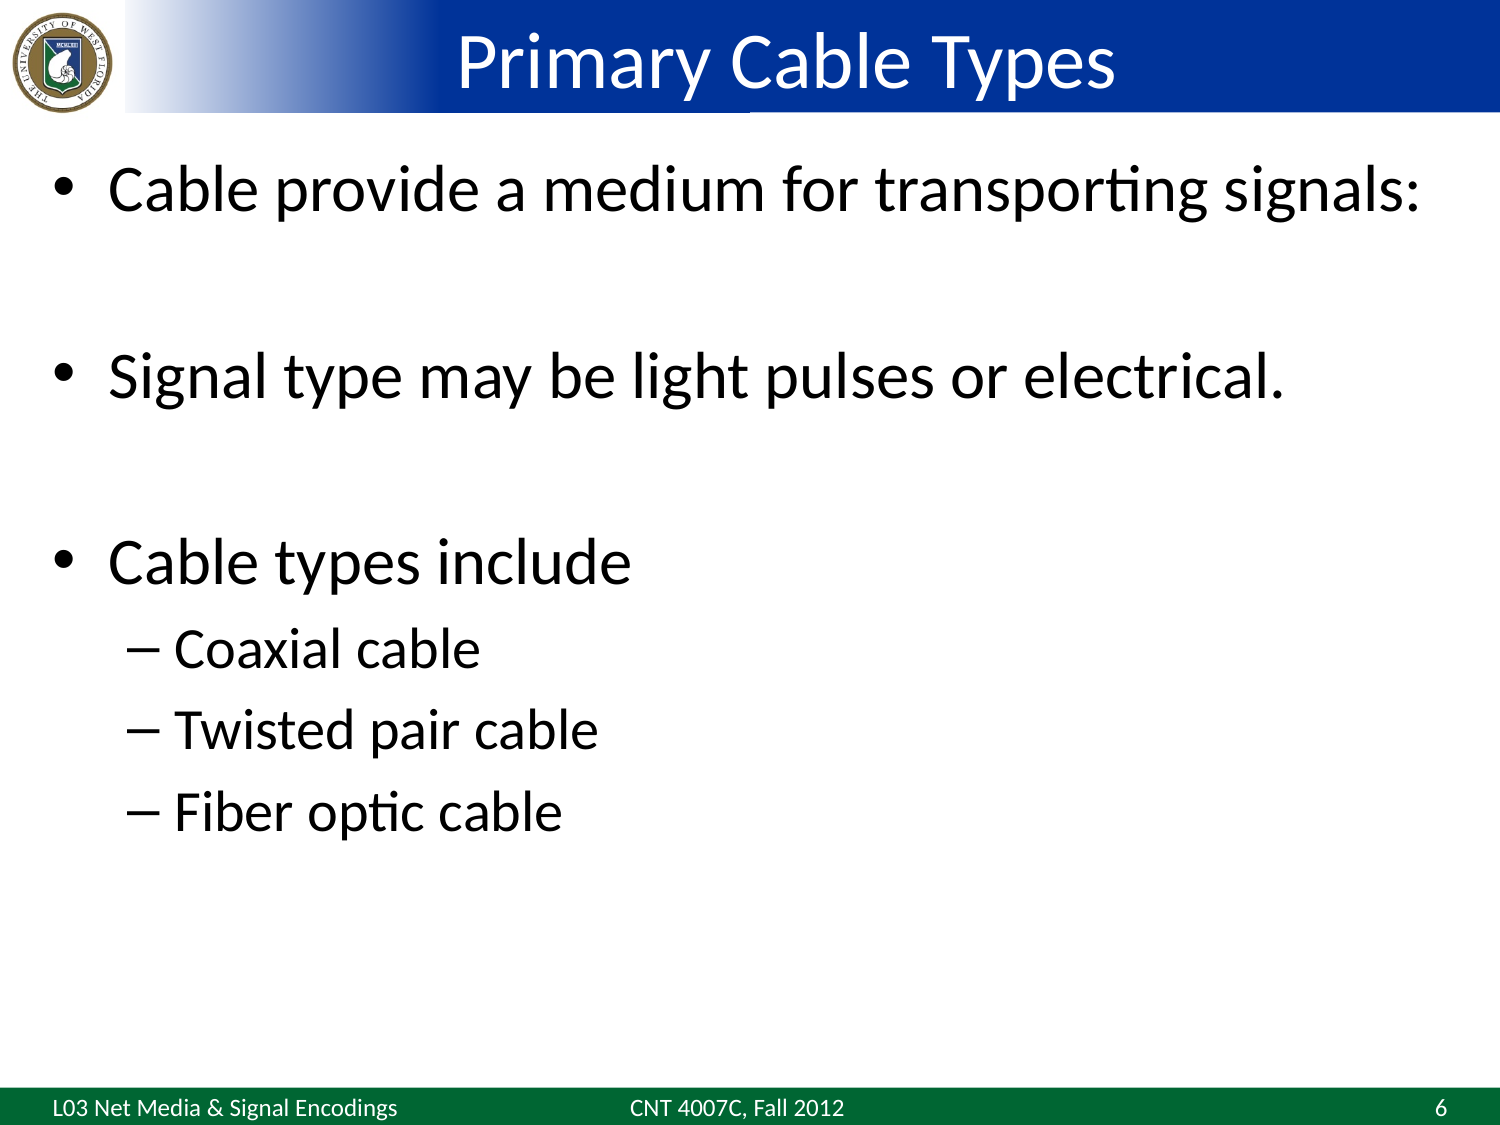

# Primary Cable Types
Cable provide a medium for transporting signals:

Signal type may be light pulses or electrical.

Cable types include
Coaxial cable
Twisted pair cable
Fiber optic cable

CNT 4007C, Fall 2012
6
L03 Net Media & Signal Encodings